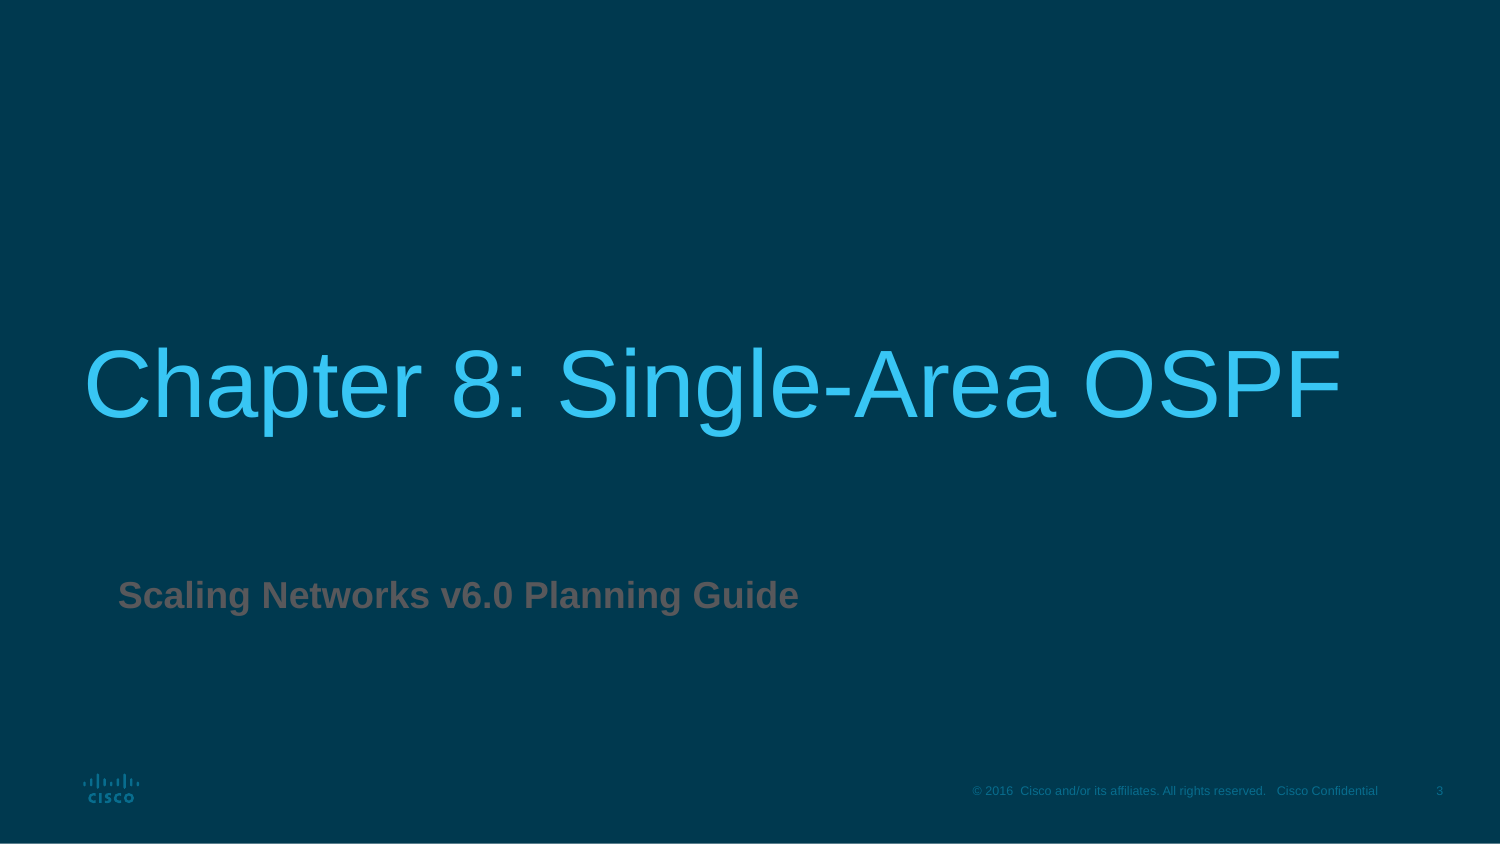

# Chapter 8: Single-Area OSPF
Scaling Networks v6.0 Planning Guide